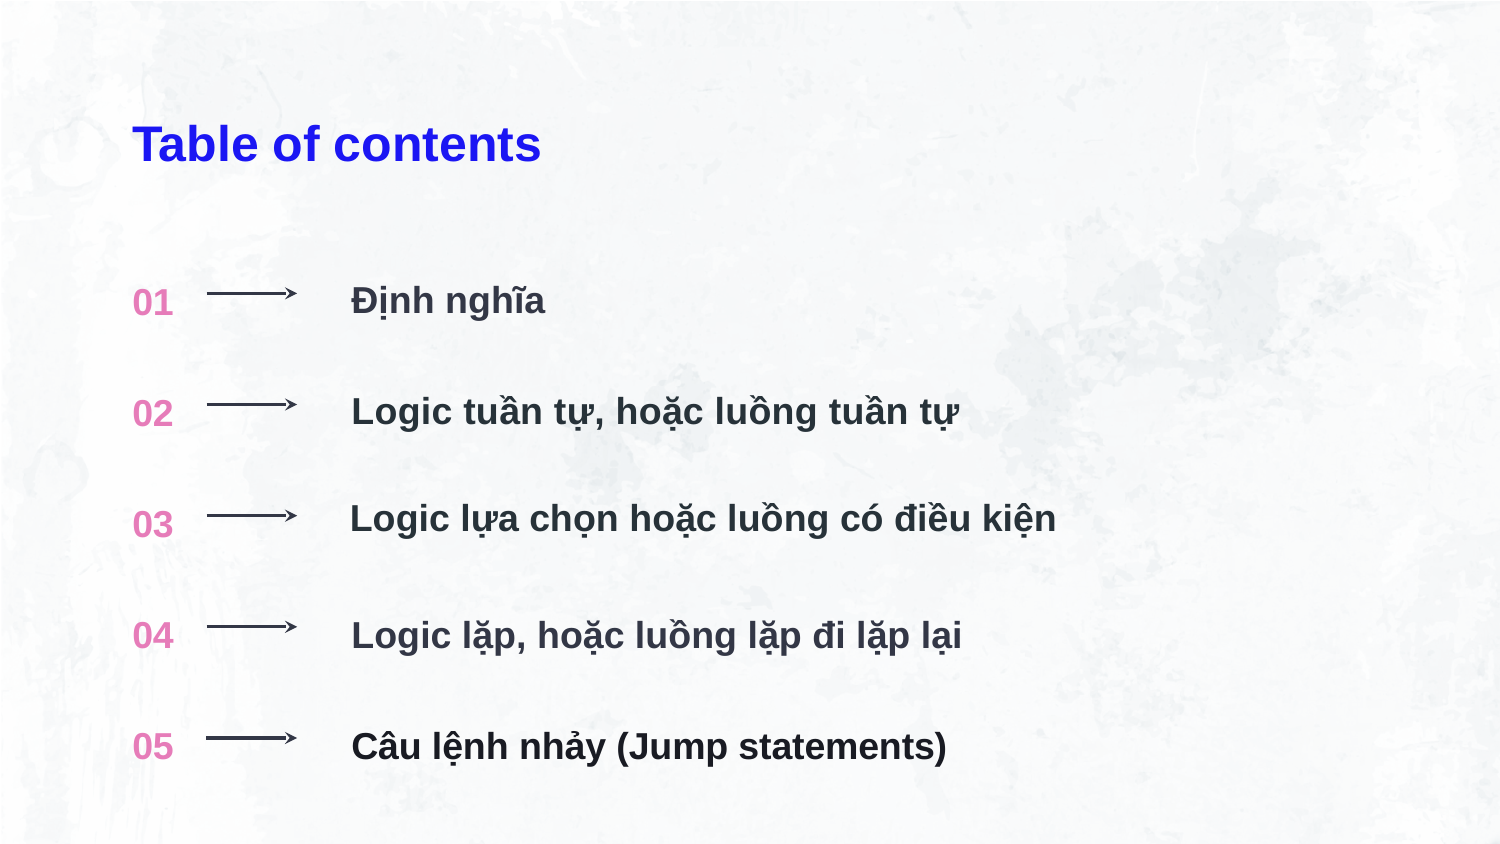

Table of contents
# 01
Định nghĩa
02
Logic tuần tự, hoặc luồng tuần tự
03
Logic lựa chọn hoặc luồng có điều kiện

04
Logic lặp, hoặc luồng lặp đi lặp lại
05
Câu lệnh nhảy (Jump statements)